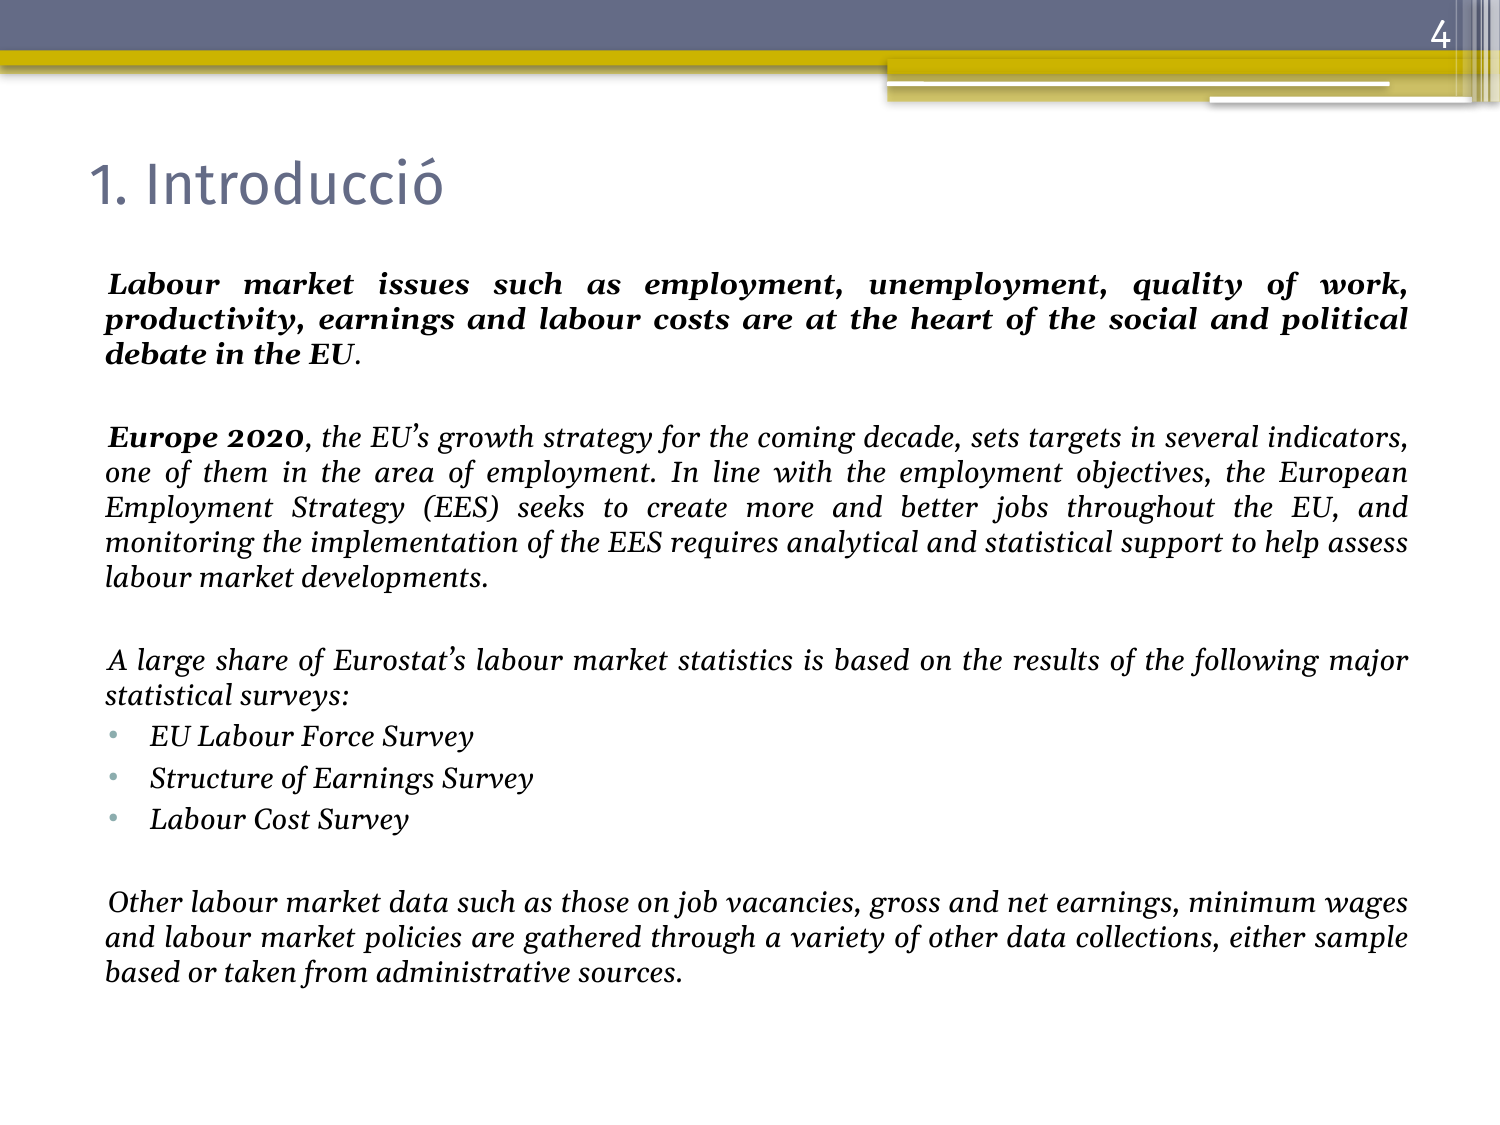

4
# 1. Introducció
Labour market issues such as employment, unemployment, quality of work, productivity, earnings and labour costs are at the heart of the social and political debate in the EU.

Europe 2020, the EU’s growth strategy for the coming decade, sets targets in several indicators, one of them in the area of employment. In line with the employment objectives, the European Employment Strategy (EES) seeks to create more and better jobs throughout the EU, and monitoring the implementation of the EES requires analytical and statistical support to help assess labour market developments.

A large share of Eurostat’s labour market statistics is based on the results of the following major statistical surveys:
EU Labour Force Survey
Structure of Earnings Survey
Labour Cost Survey

Other labour market data such as those on job vacancies, gross and net earnings, minimum wages and labour market policies are gathered through a variety of other data collections, either sample based or taken from administrative sources.